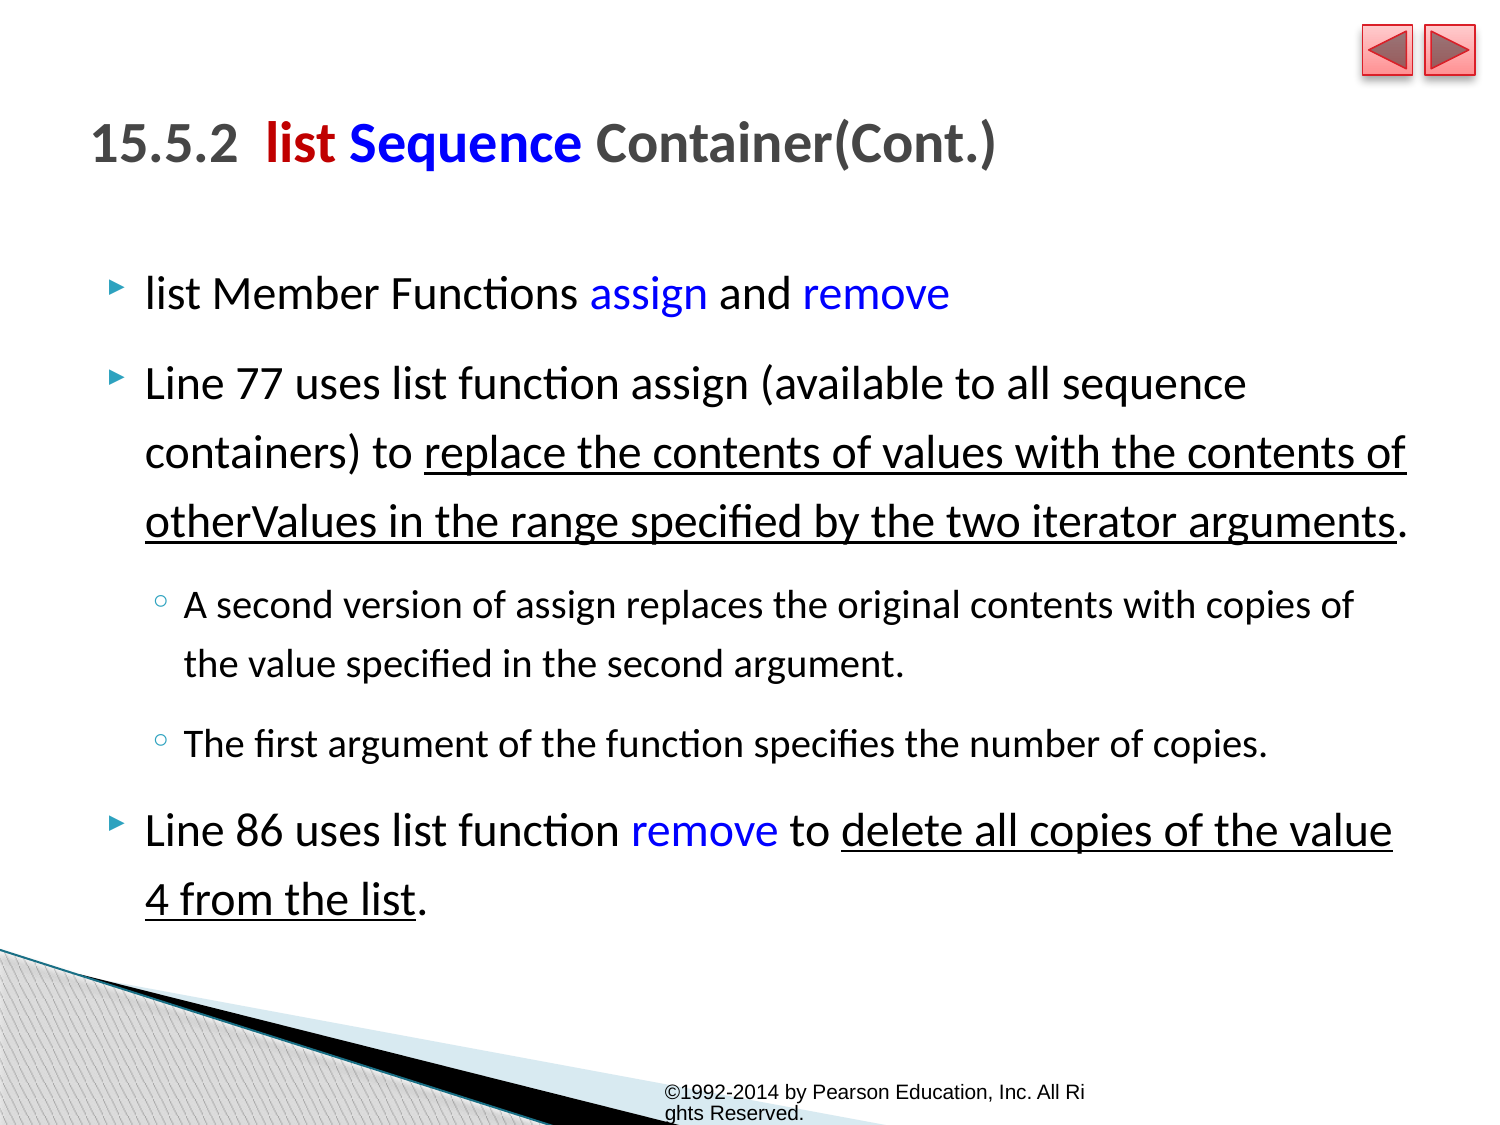

# 15.5.2  list Sequence Container(Cont.)
list Member Functions assign and remove
Line 77 uses list function assign (available to all sequence containers) to replace the contents of values with the contents of otherValues in the range specified by the two iterator arguments.
A second version of assign replaces the original contents with copies of the value specified in the second argument.
The first argument of the function specifies the number of copies.
Line 86 uses list function remove to delete all copies of the value 4 from the list.

©1992-2014 by Pearson Education, Inc. All Rights Reserved.